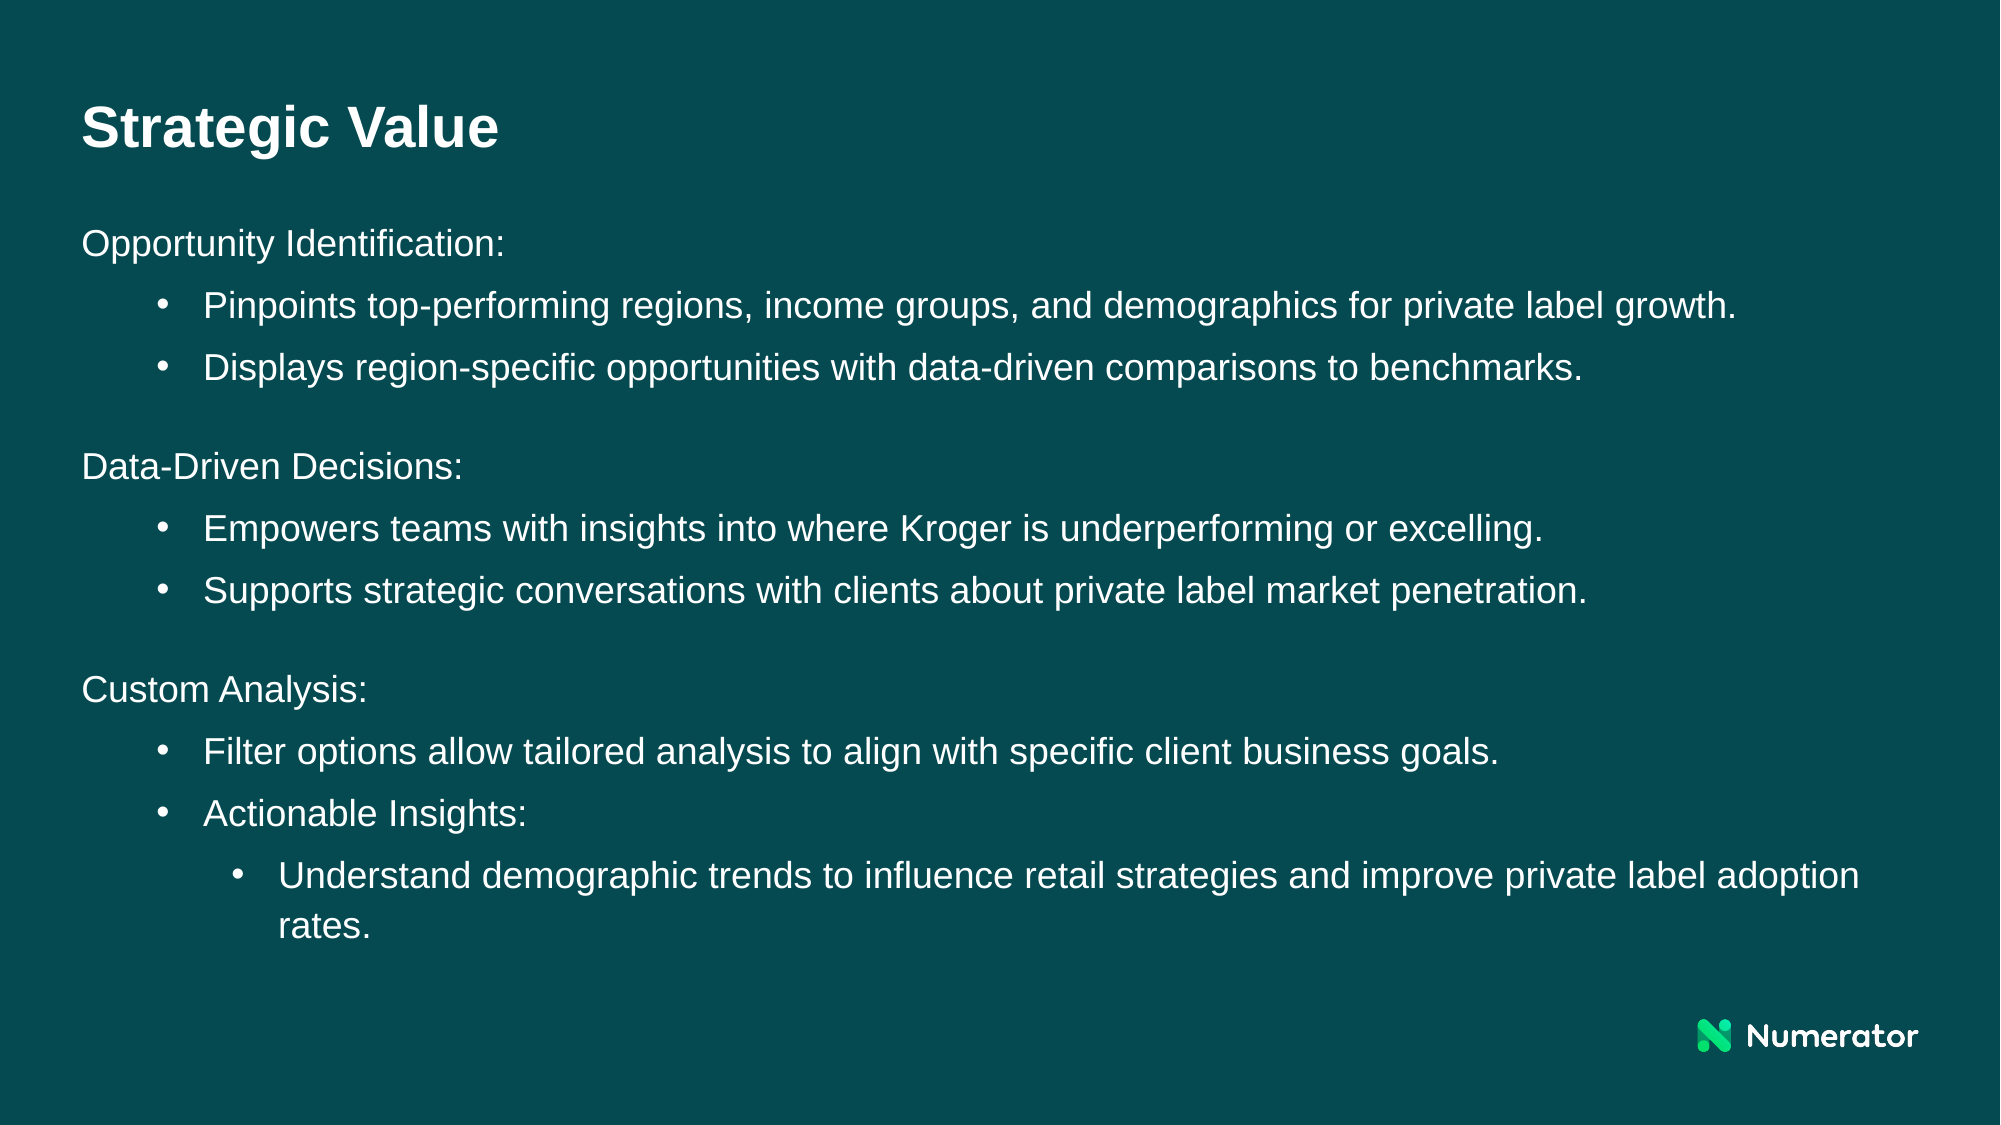

Strategic Value
Opportunity Identification:
Pinpoints top-performing regions, income groups, and demographics for private label growth.
Displays region-specific opportunities with data-driven comparisons to benchmarks.
Data-Driven Decisions:
Empowers teams with insights into where Kroger is underperforming or excelling.
Supports strategic conversations with clients about private label market penetration.
Custom Analysis:
Filter options allow tailored analysis to align with specific client business goals.
Actionable Insights:
Understand demographic trends to influence retail strategies and improve private label adoption rates.